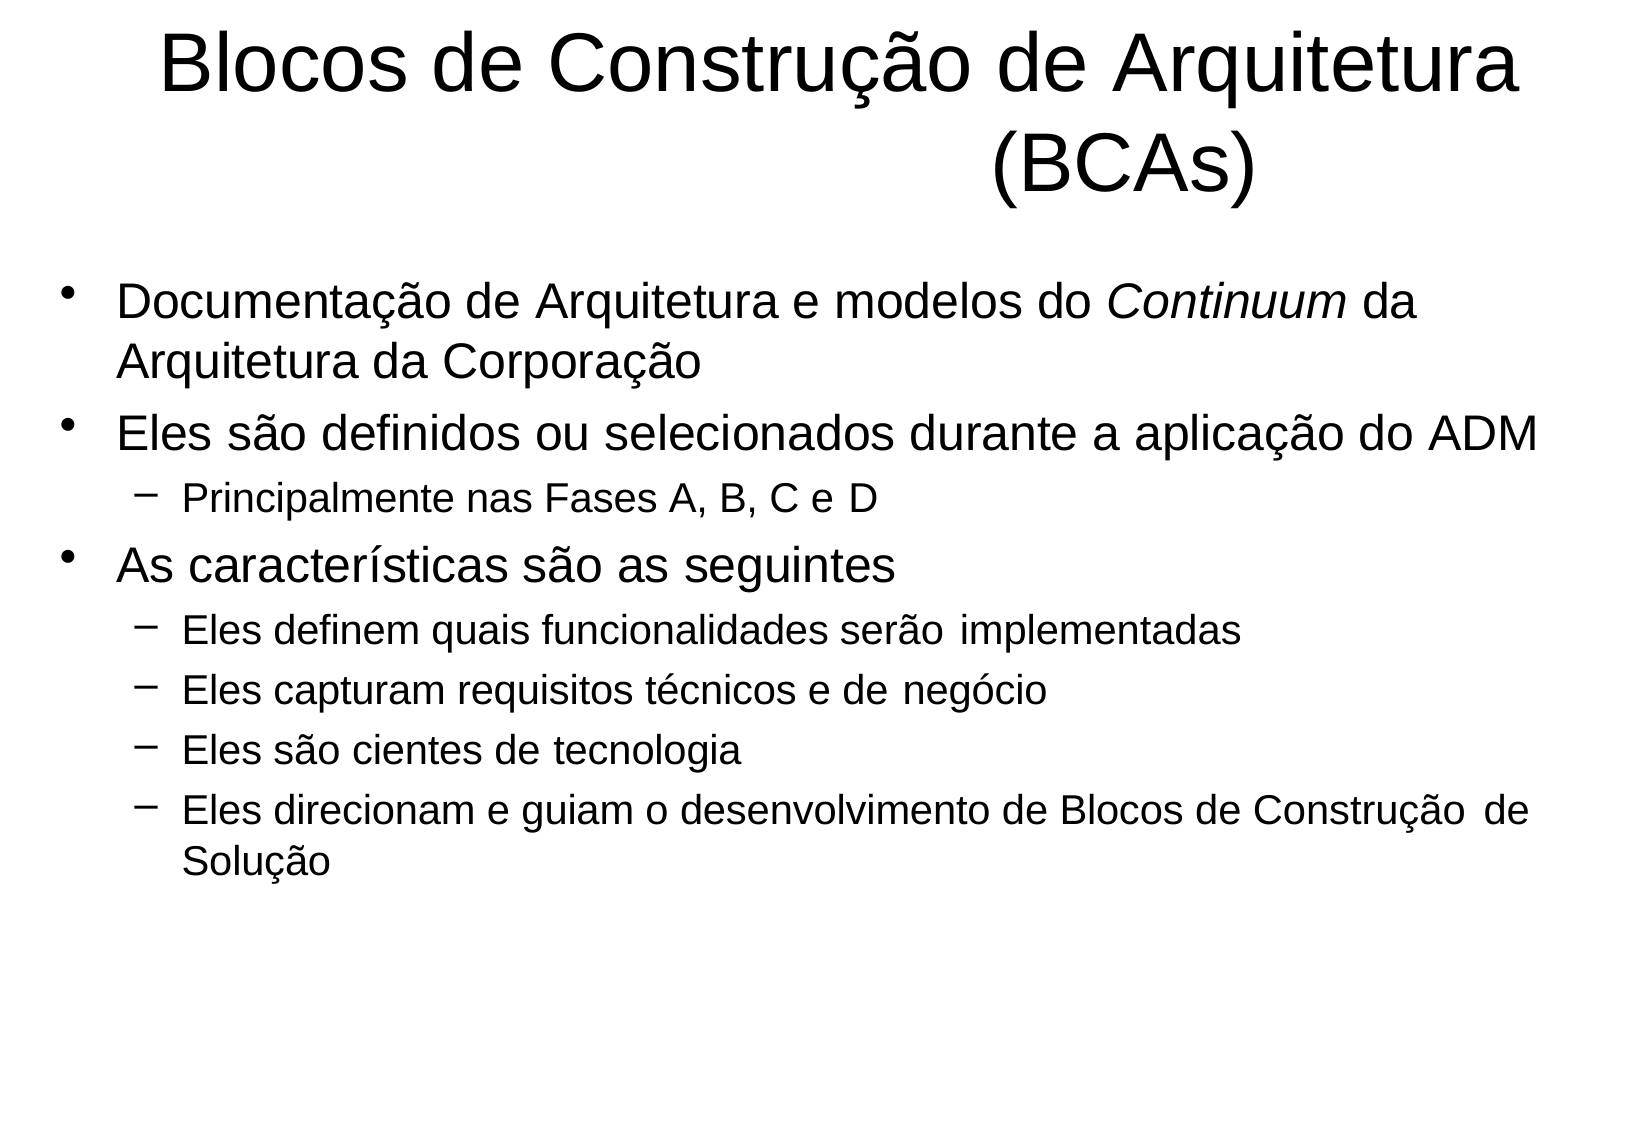

# Blocos de Construção de Arquitetura  (BCAs)
Documentação de Arquitetura e modelos do Continuum da
Arquitetura da Corporação
Eles são definidos ou selecionados durante a aplicação do ADM
Principalmente nas Fases A, B, C e D
As características são as seguintes
Eles definem quais funcionalidades serão implementadas
Eles capturam requisitos técnicos e de negócio
Eles são cientes de tecnologia
Eles direcionam e guiam o desenvolvimento de Blocos de Construção de
Solução